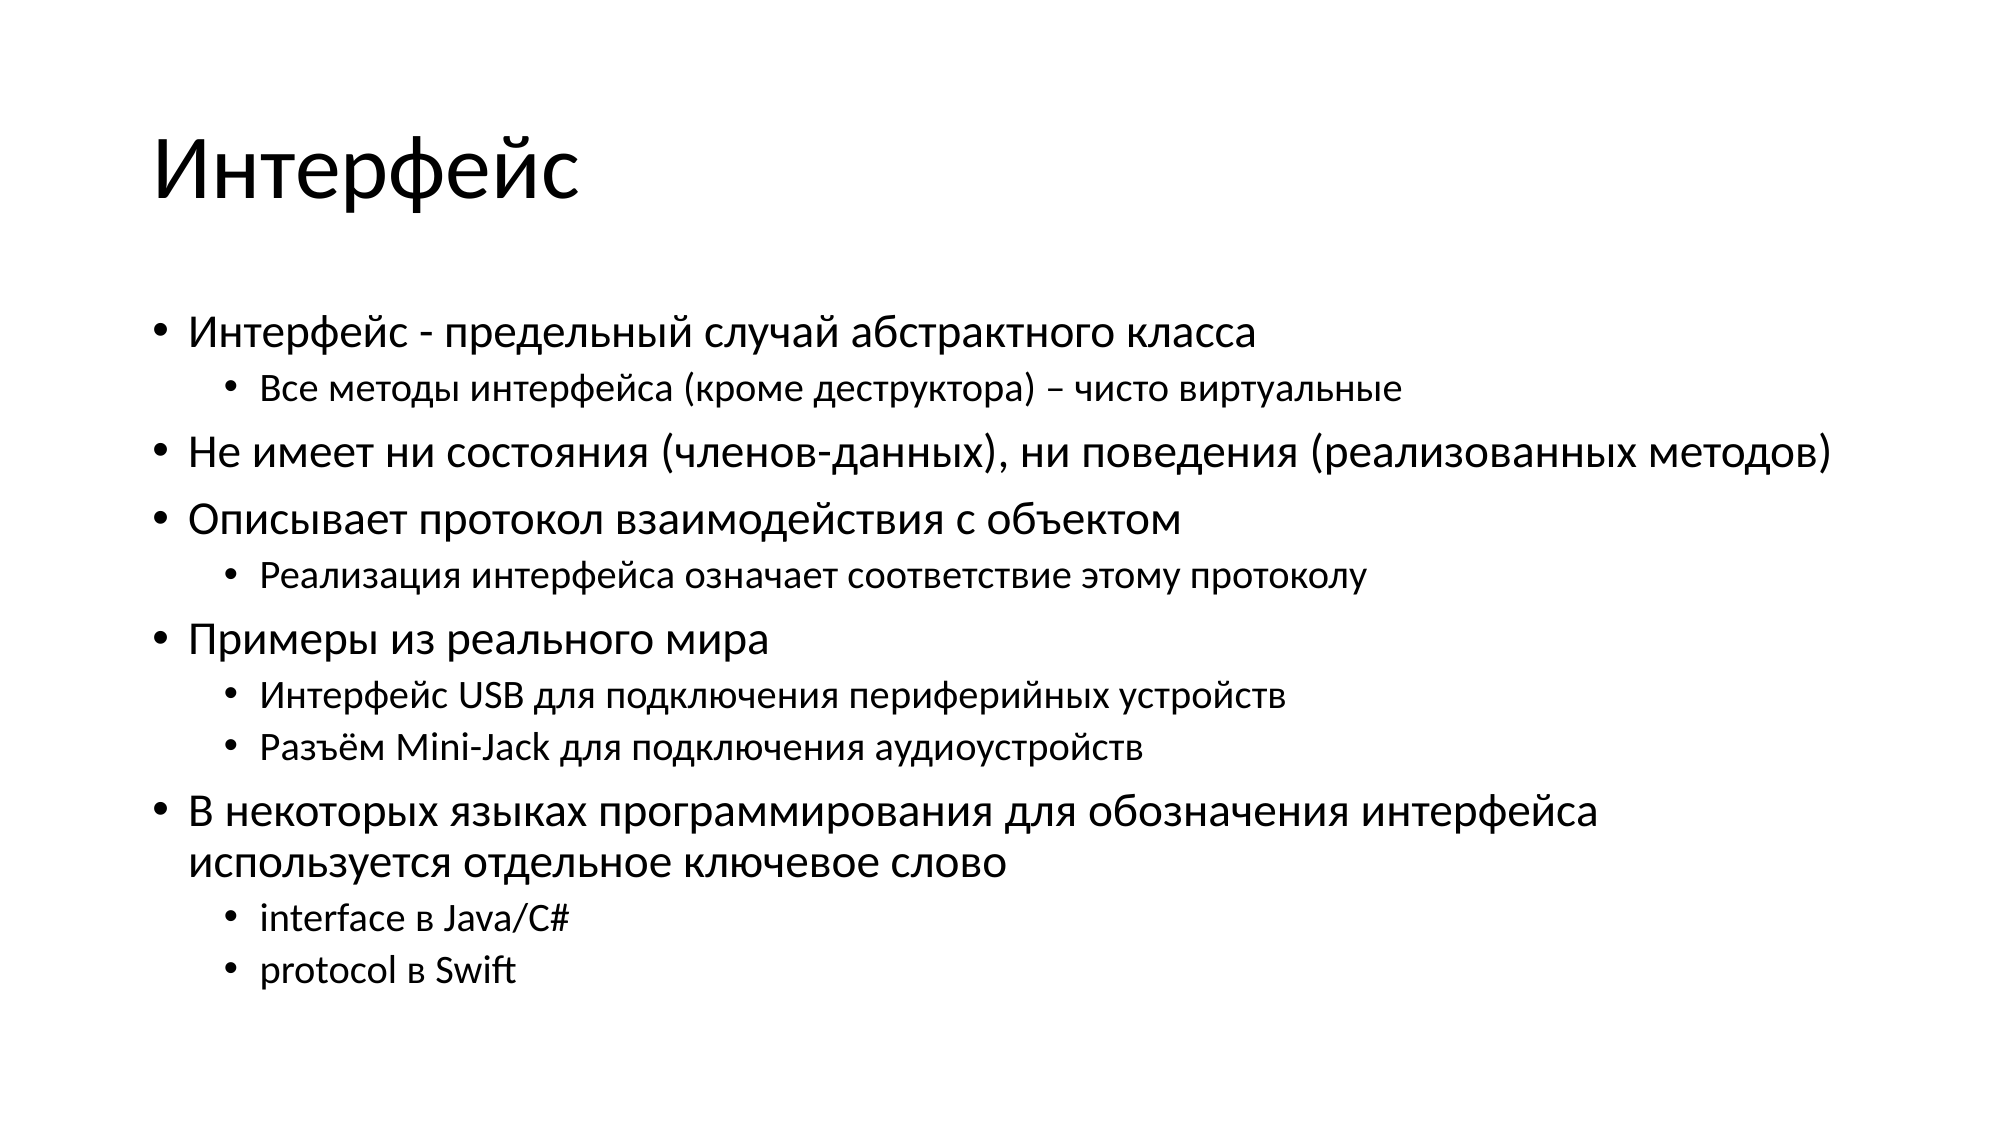

# Интерфейс
Интерфейс - предельный случай абстрактного класса
Все методы интерфейса (кроме деструктора) – чисто виртуальные
Не имеет ни состояния (членов-данных), ни поведения (реализованных методов)
Описывает протокол взаимодействия с объектом
Реализация интерфейса означает соответствие этому протоколу
Примеры из реального мира
Интерфейс USB для подключения периферийных устройств
Разъём Mini-Jack для подключения аудиоустройств
В некоторых языках программирования для обозначения интерфейса используется отдельное ключевое слово
interface в Java/C#
protocol в Swift